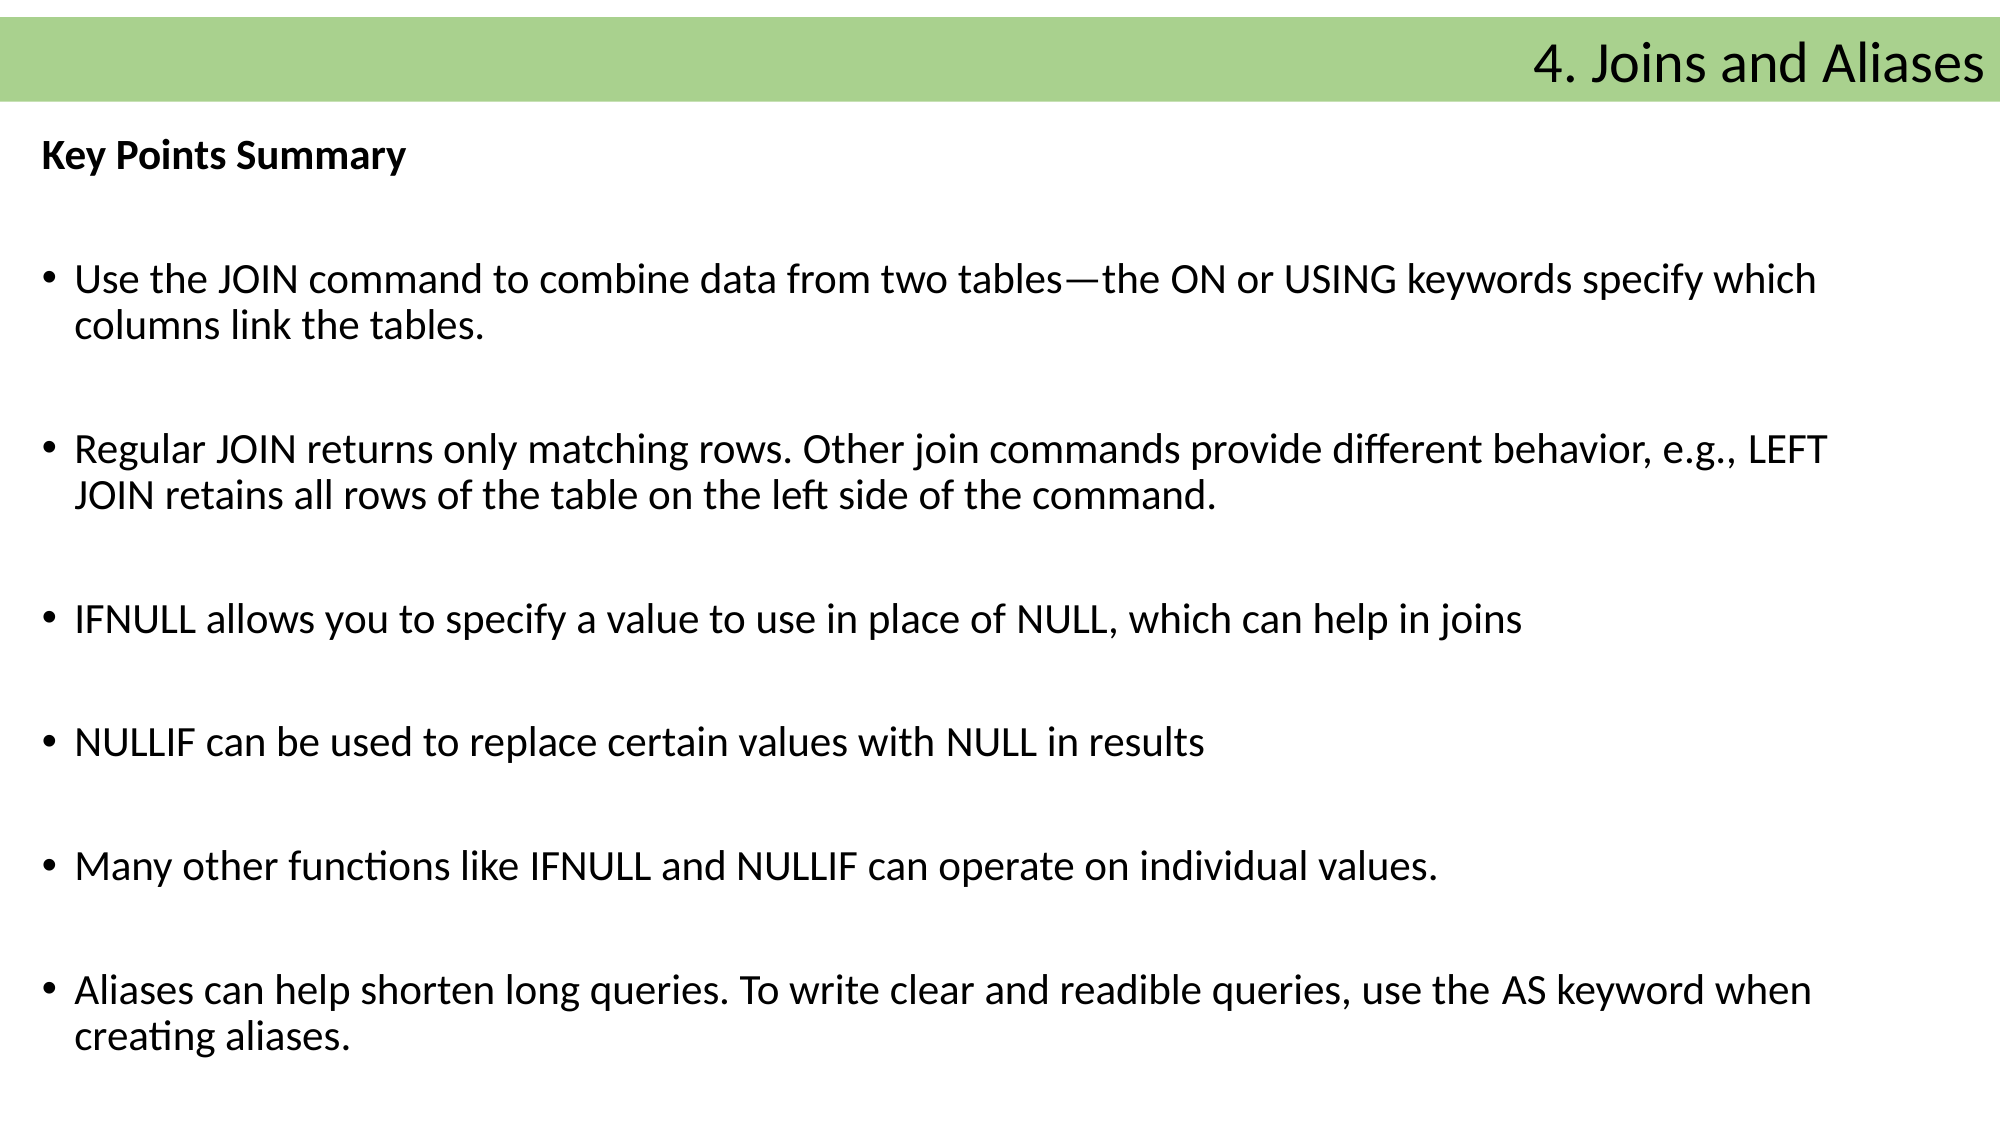

4. Joins and Aliases
Key Points Summary

Use the JOIN command to combine data from two tables—the ON or USING keywords specify which columns link the tables.

Regular JOIN returns only matching rows. Other join commands provide different behavior, e.g., LEFT JOIN retains all rows of the table on the left side of the command.

IFNULL allows you to specify a value to use in place of NULL, which can help in joins

NULLIF can be used to replace certain values with NULL in results

Many other functions like IFNULL and NULLIF can operate on individual values.

Aliases can help shorten long queries. To write clear and readible queries, use the AS keyword when creating aliases.